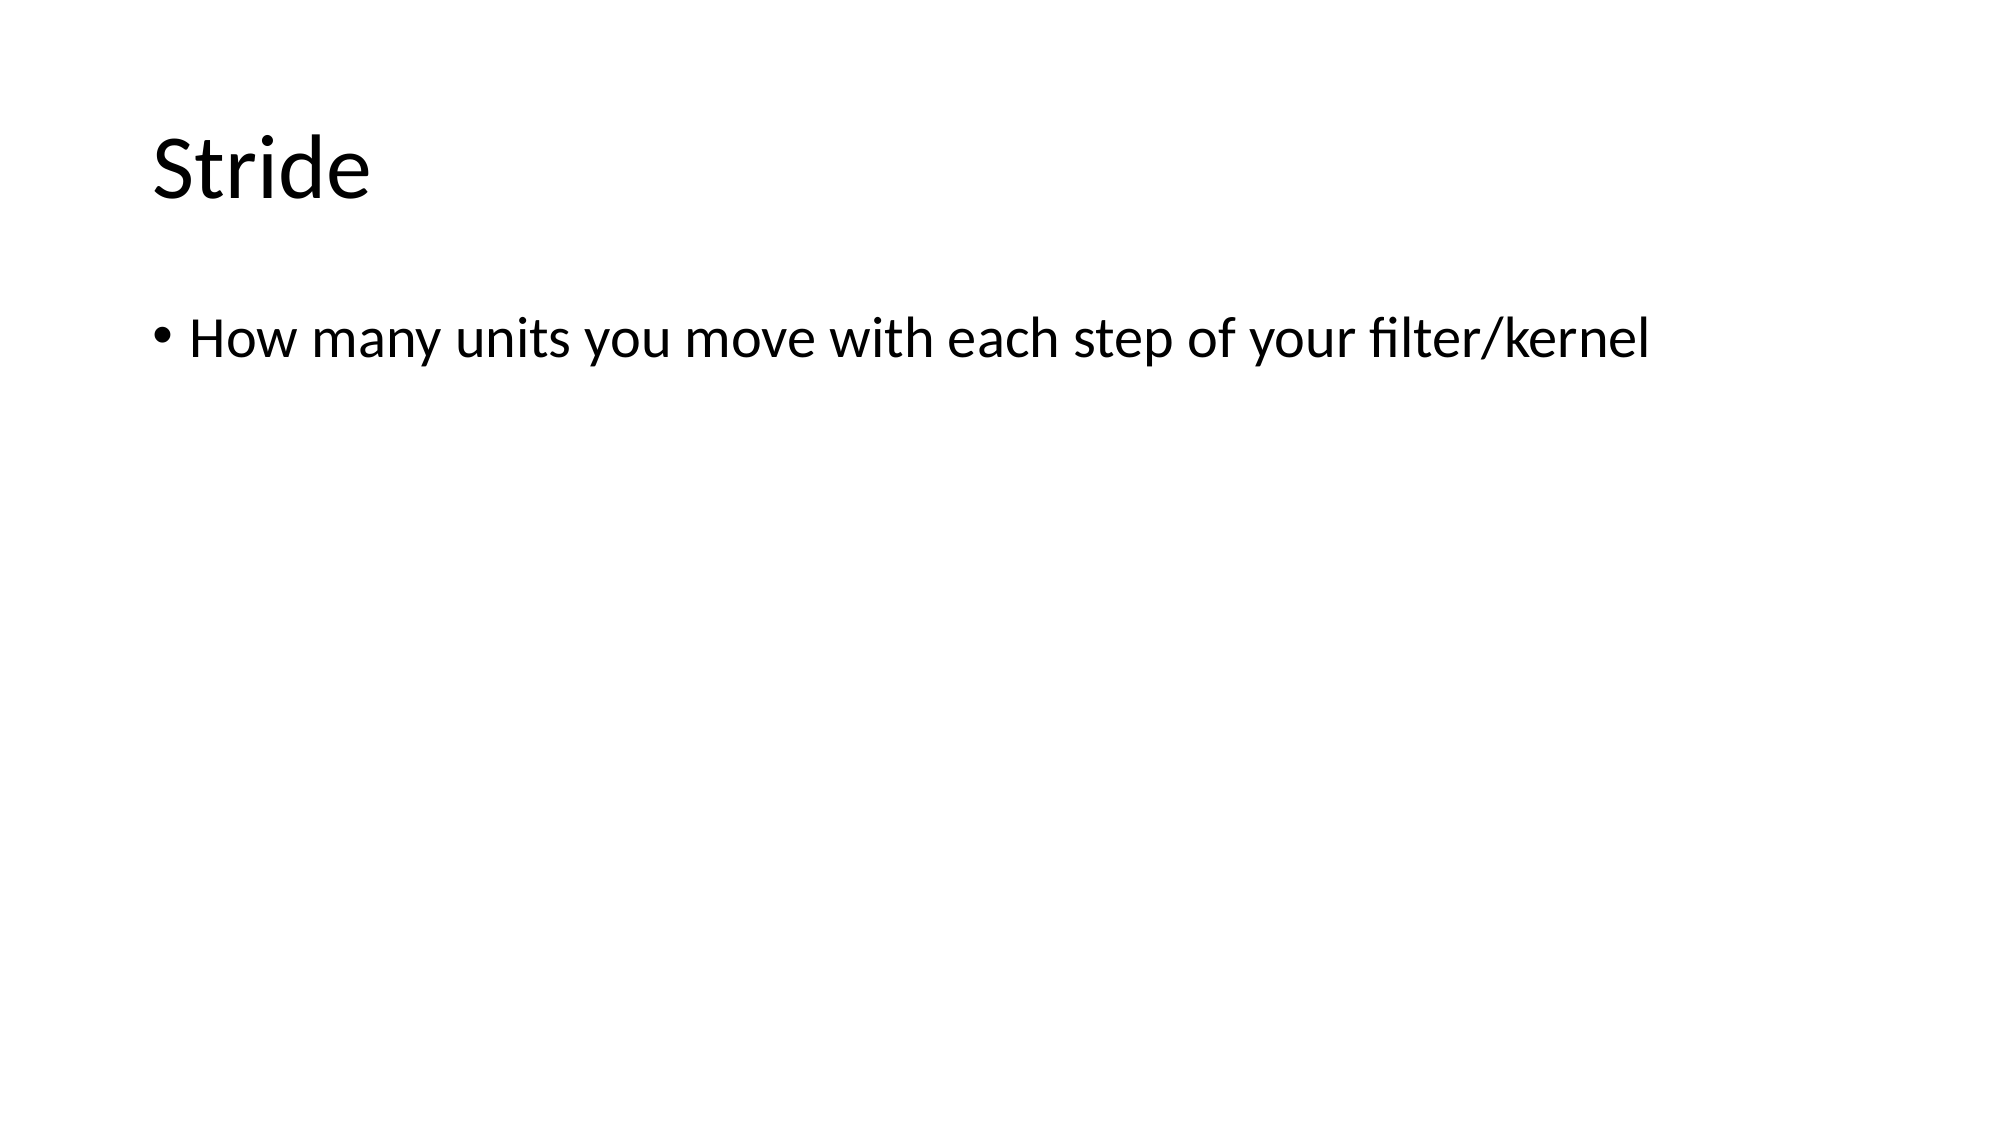

# Stride
How many units you move with each step of your filter/kernel